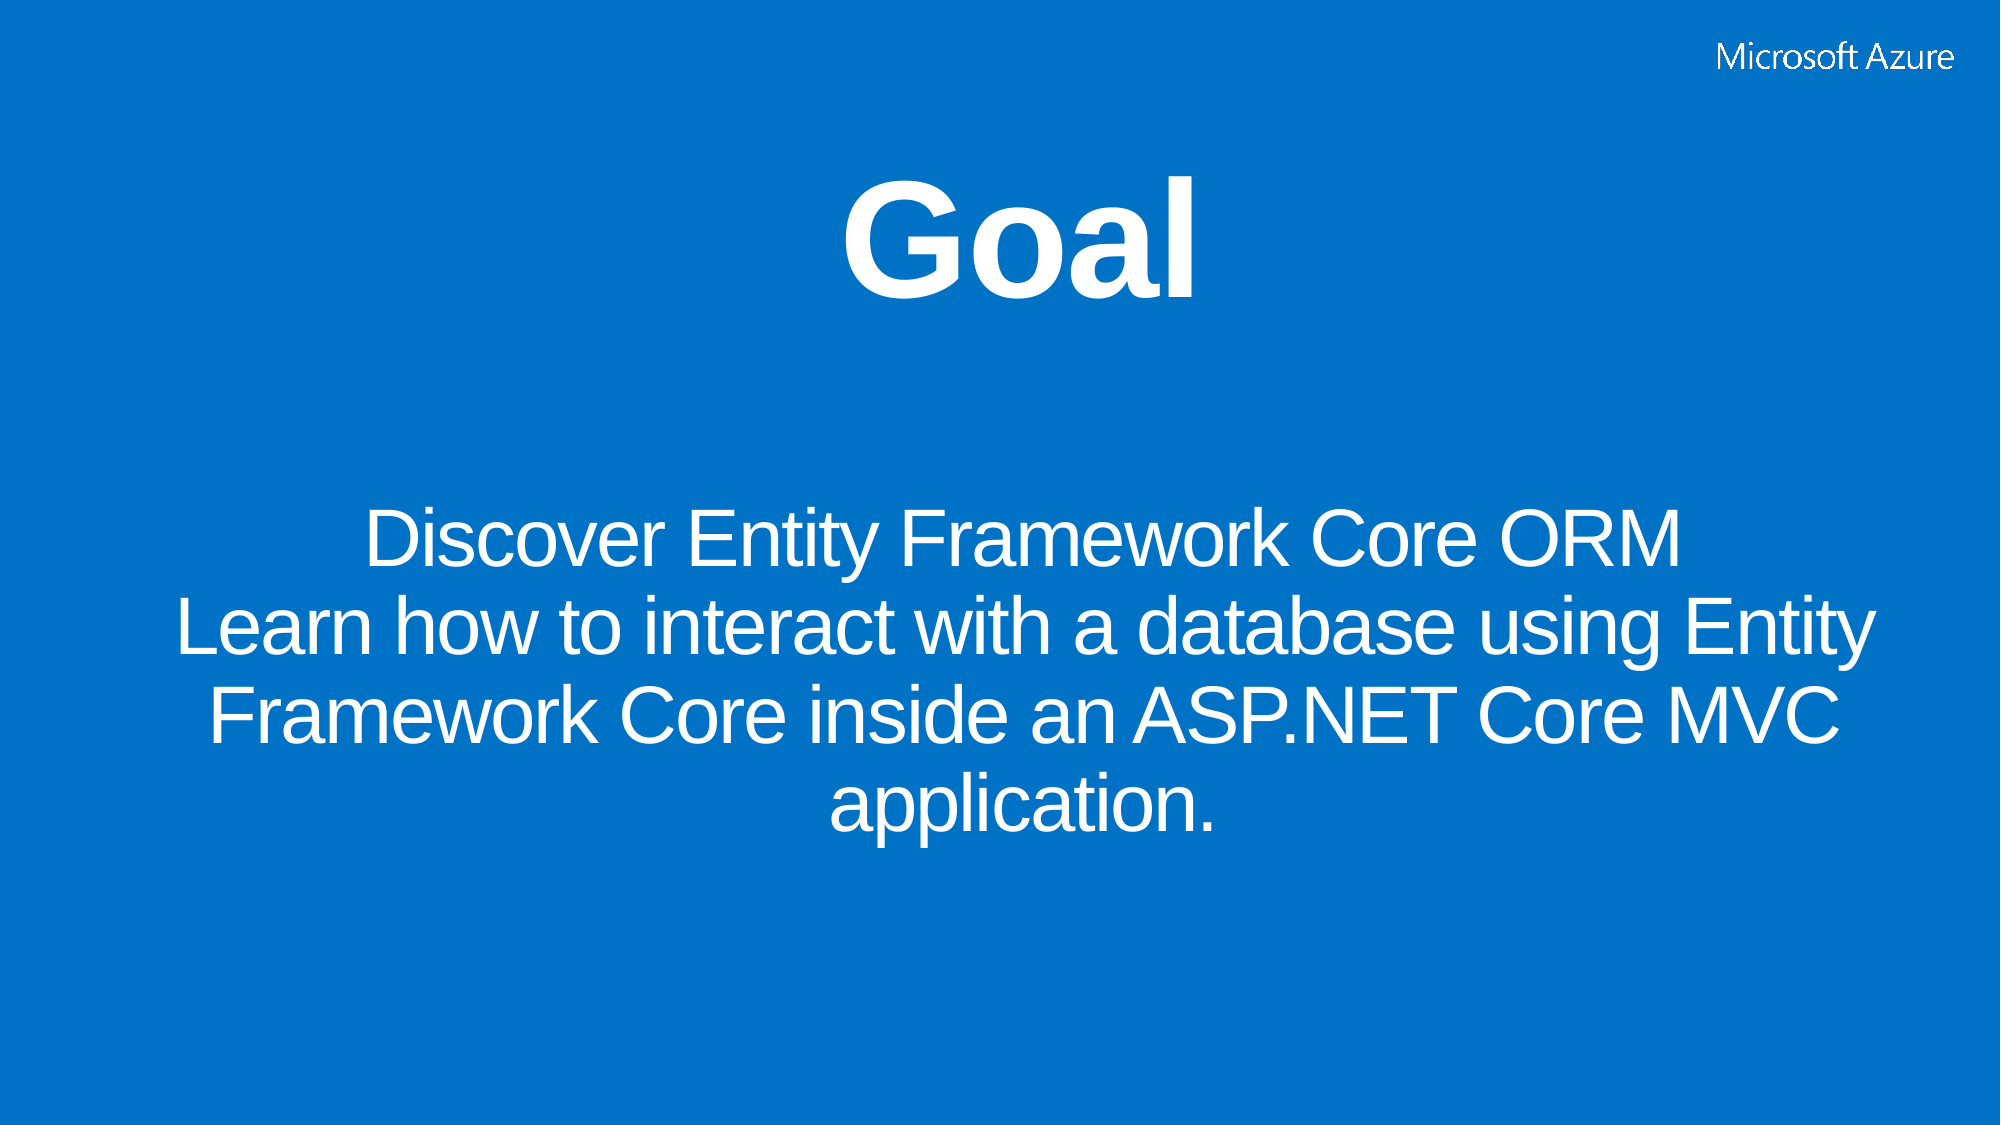

# Goal
Discover Entity Framework Core ORM
Learn how to interact with a database using Entity Framework Core inside an ASP.NET Core MVC application.